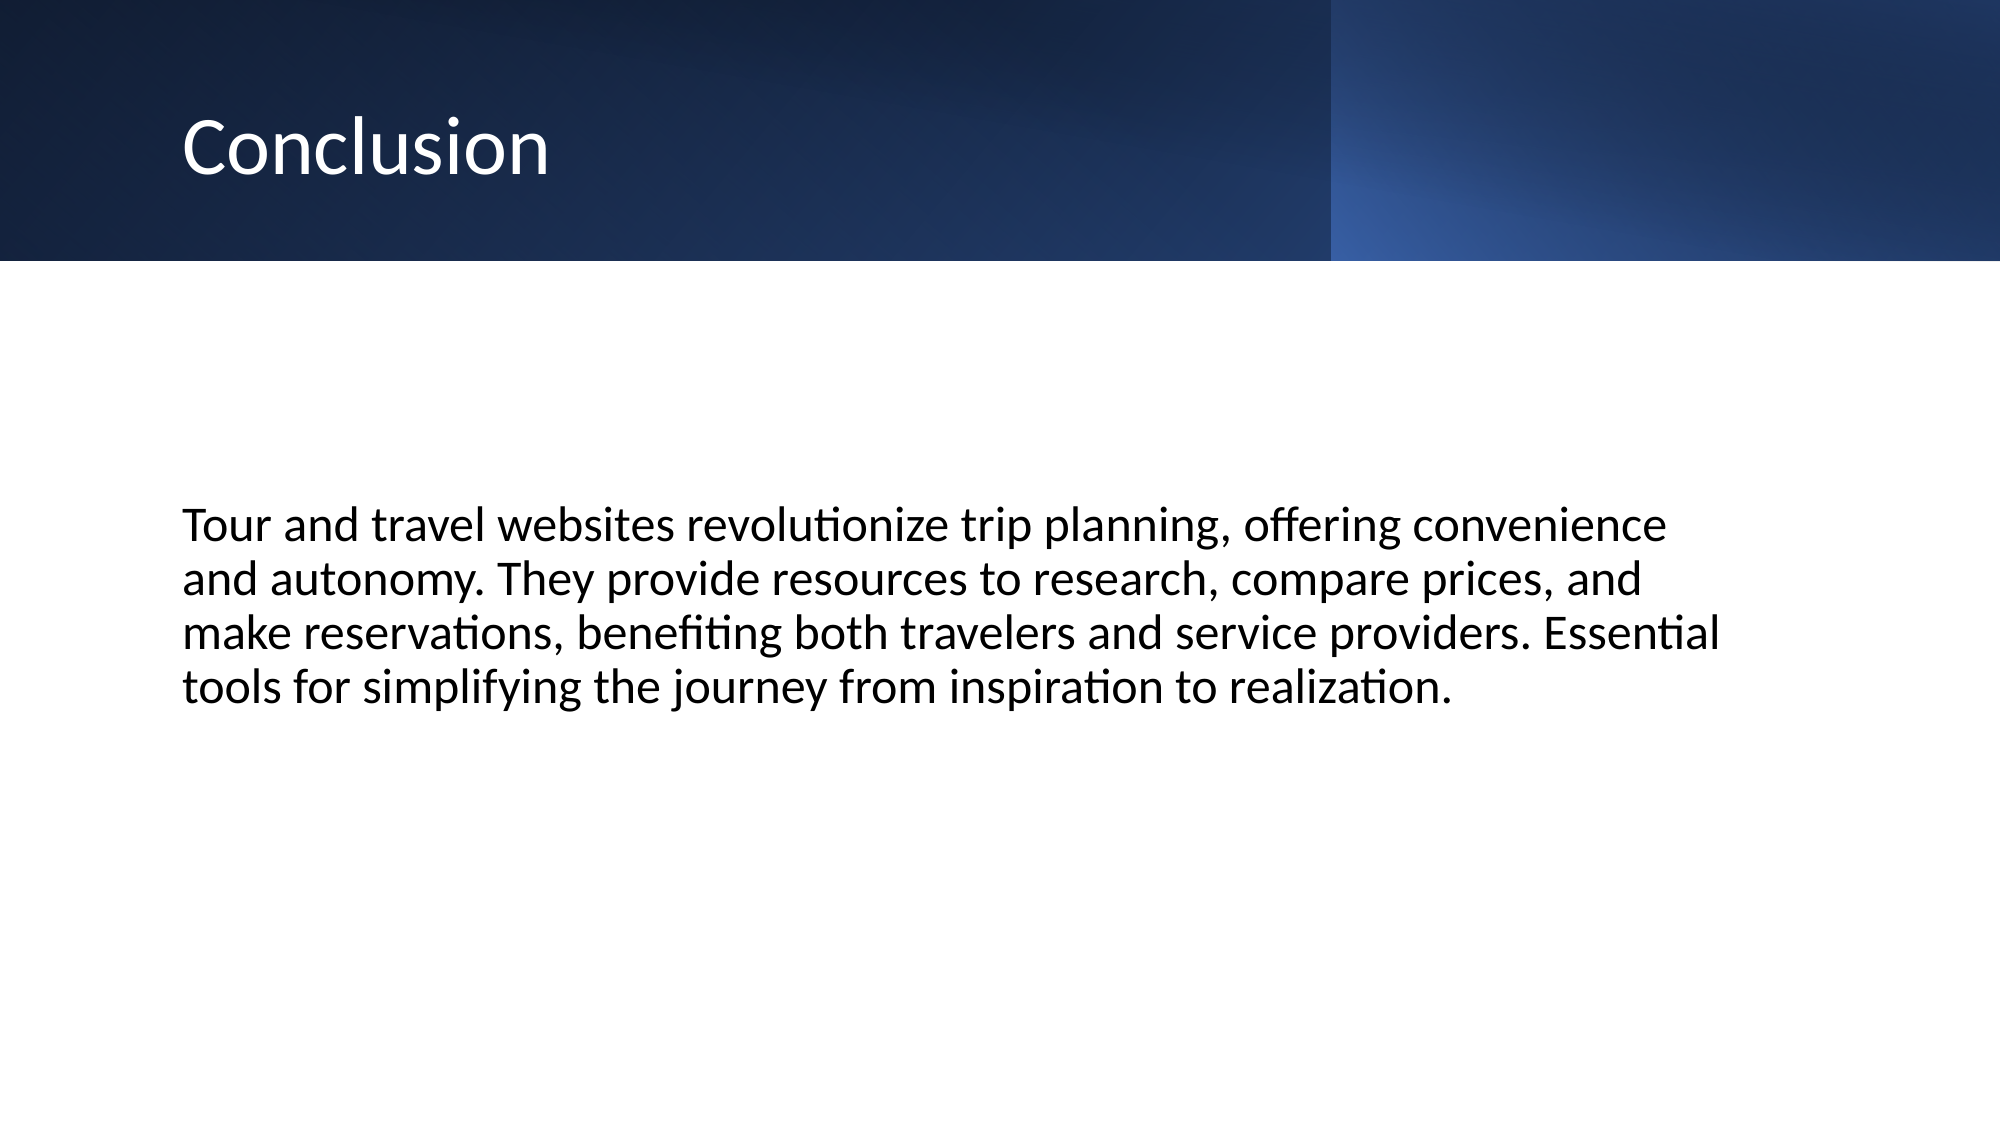

Conclusion
Tour and travel websites revolutionize trip planning, offering convenience and autonomy. They provide resources to research, compare prices, and make reservations, benefiting both travelers and service providers. Essential tools for simplifying the journey from inspiration to realization.